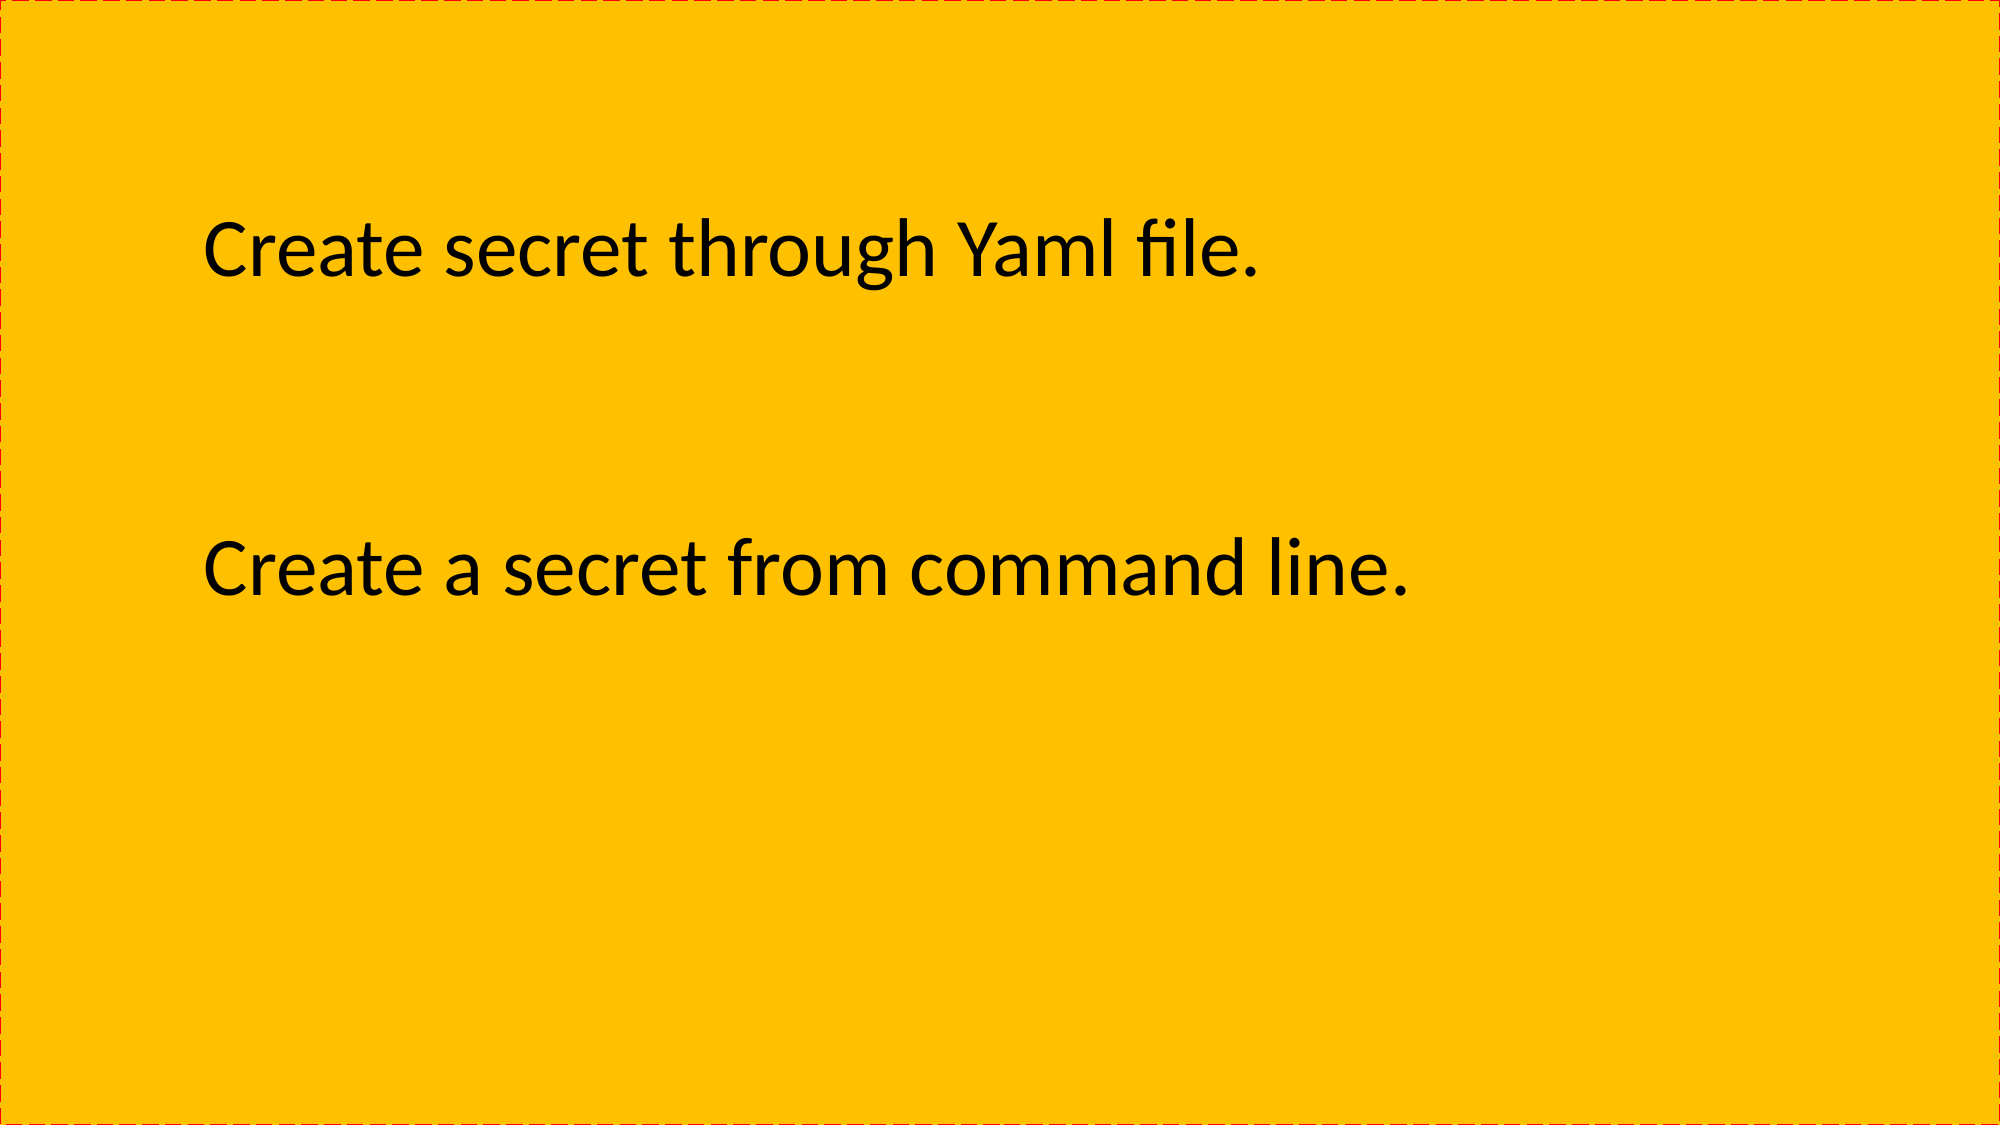

Create secret through Yaml file.
Create a secret from command line.